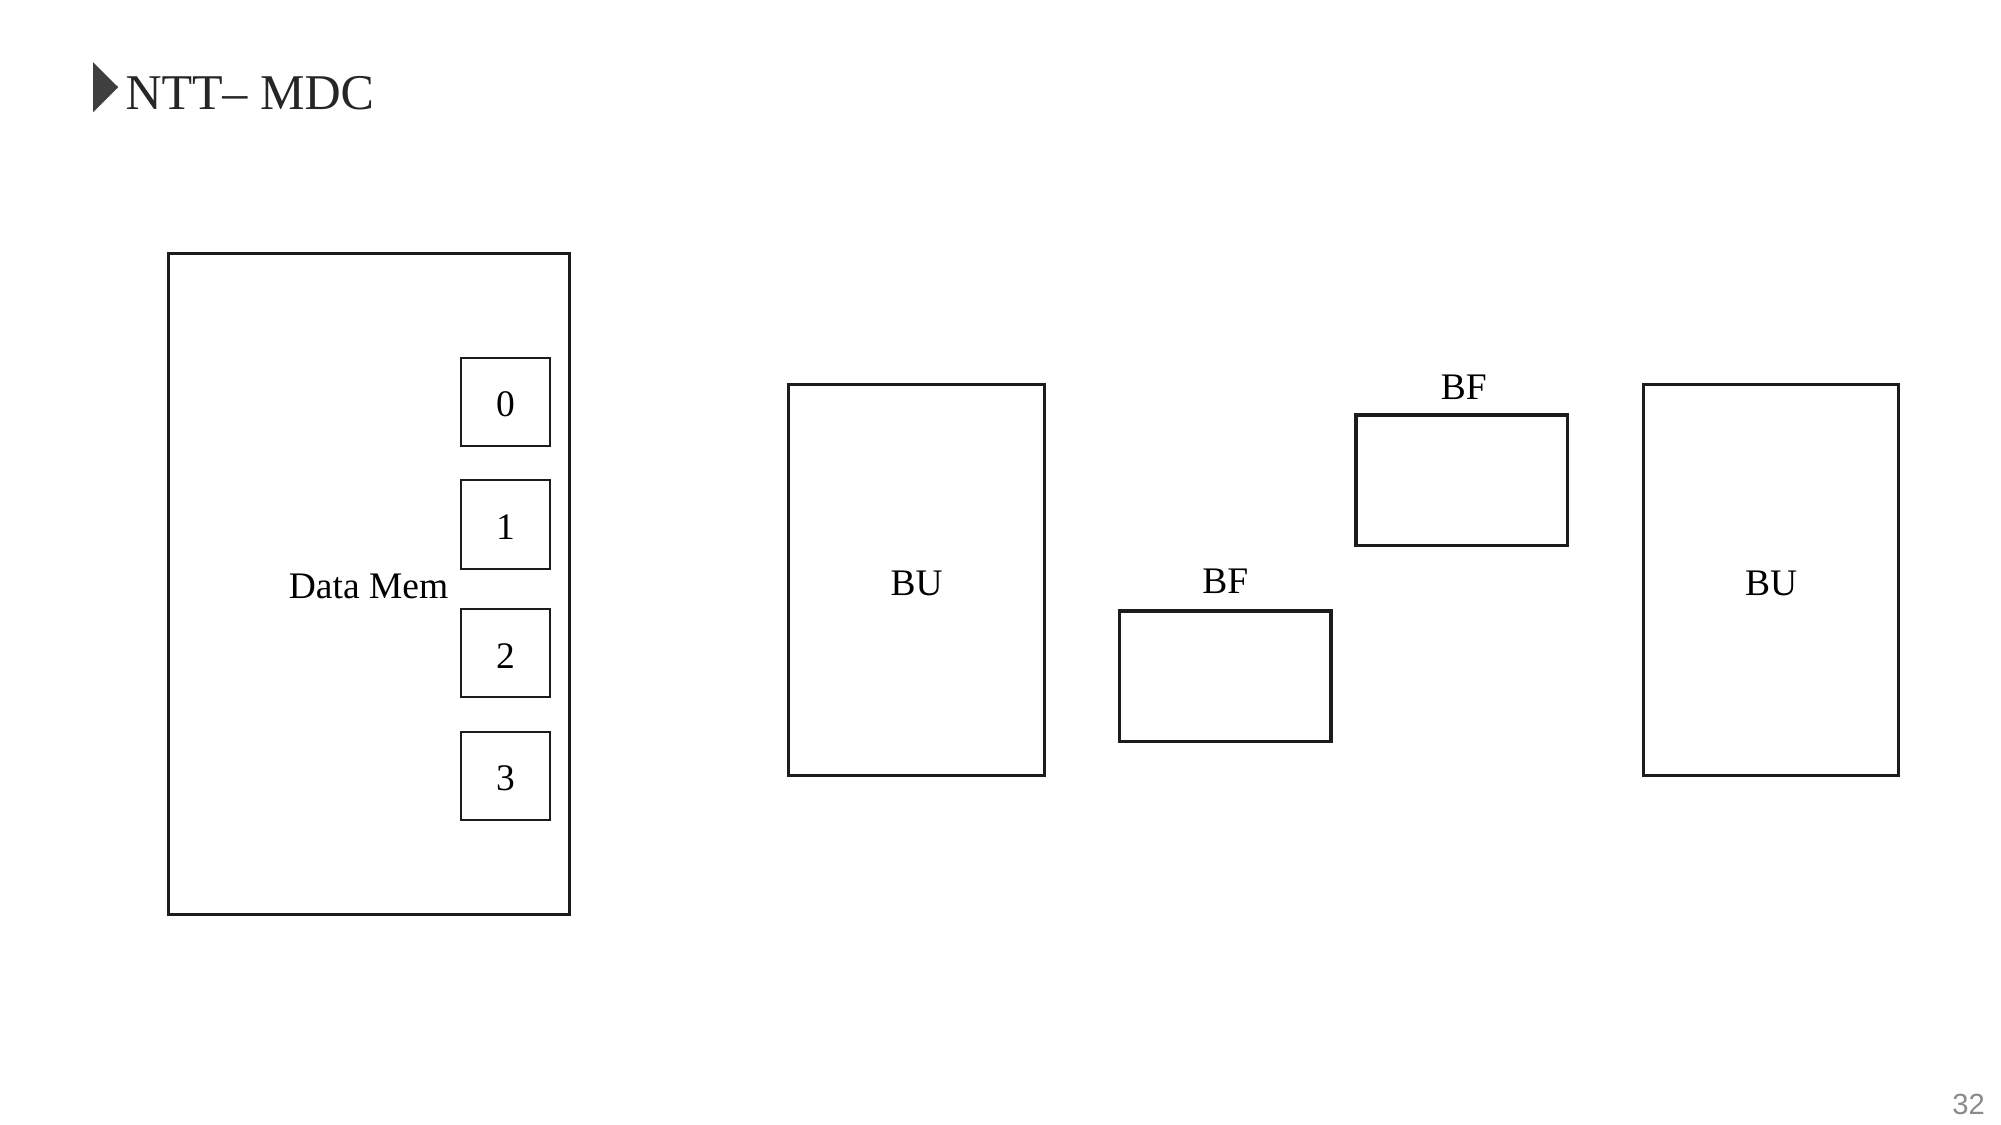

NTT– MDC

Data Mem
BF
0
BU
BU

1
BF
2

3
32